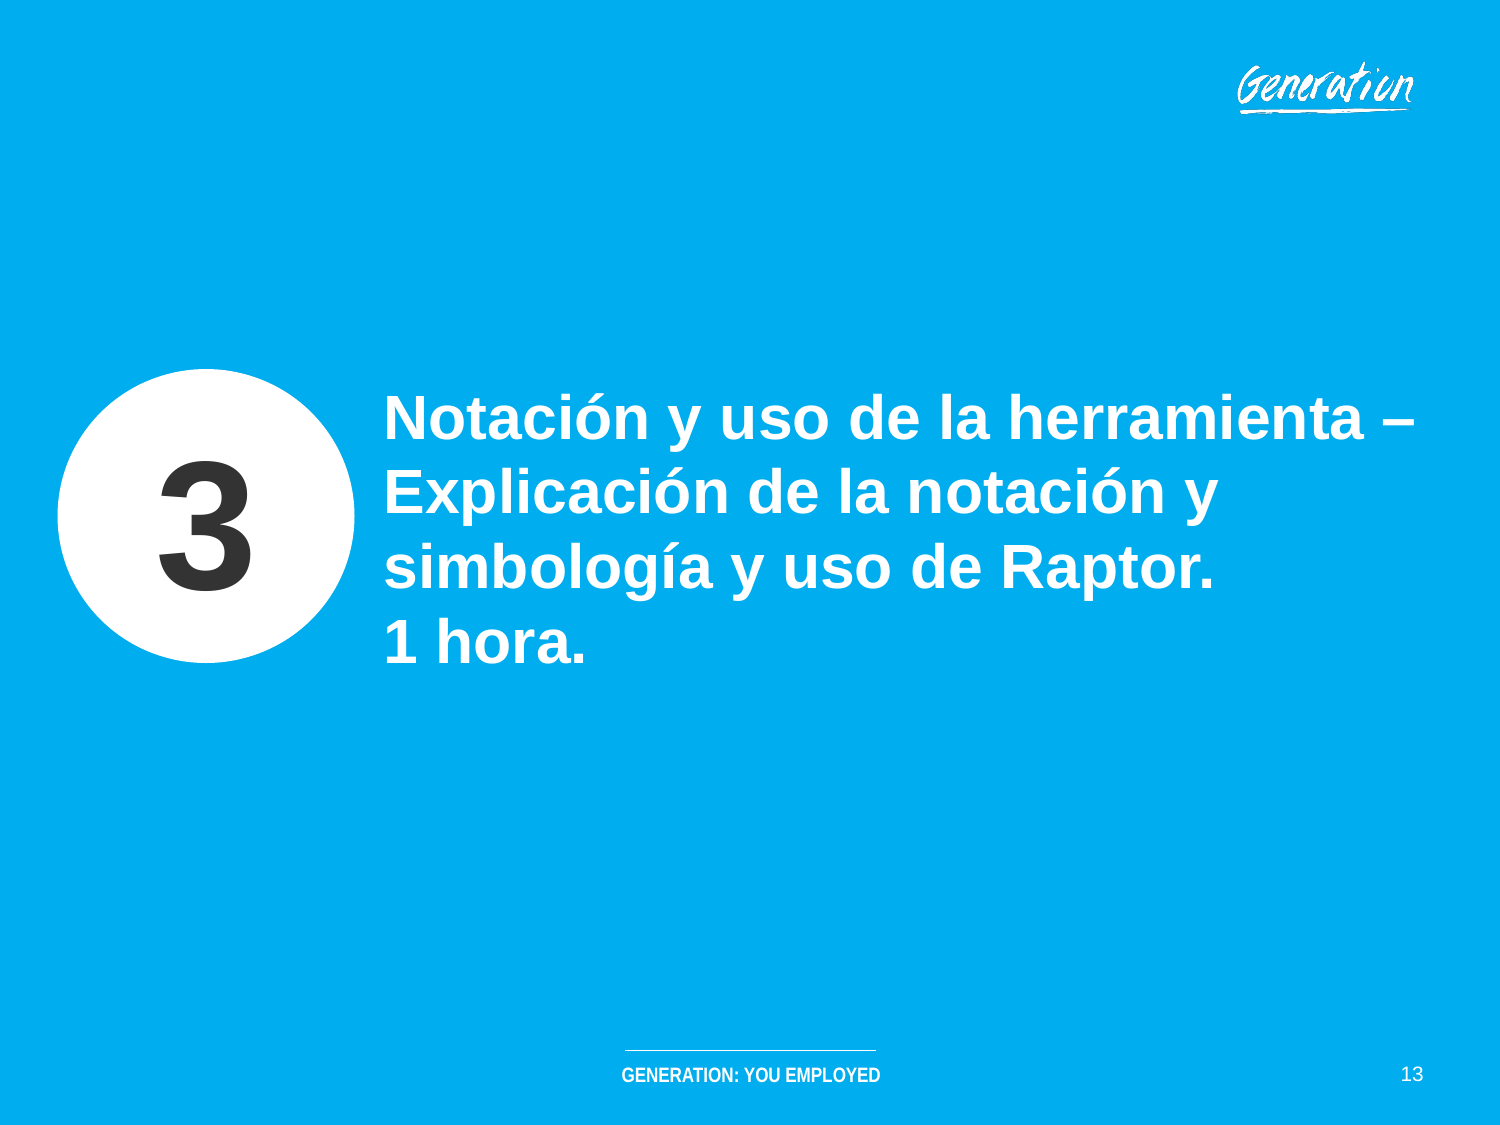

3
# Notación y uso de la herramienta – Explicación de la notación y simbología y uso de Raptor. 1 hora.